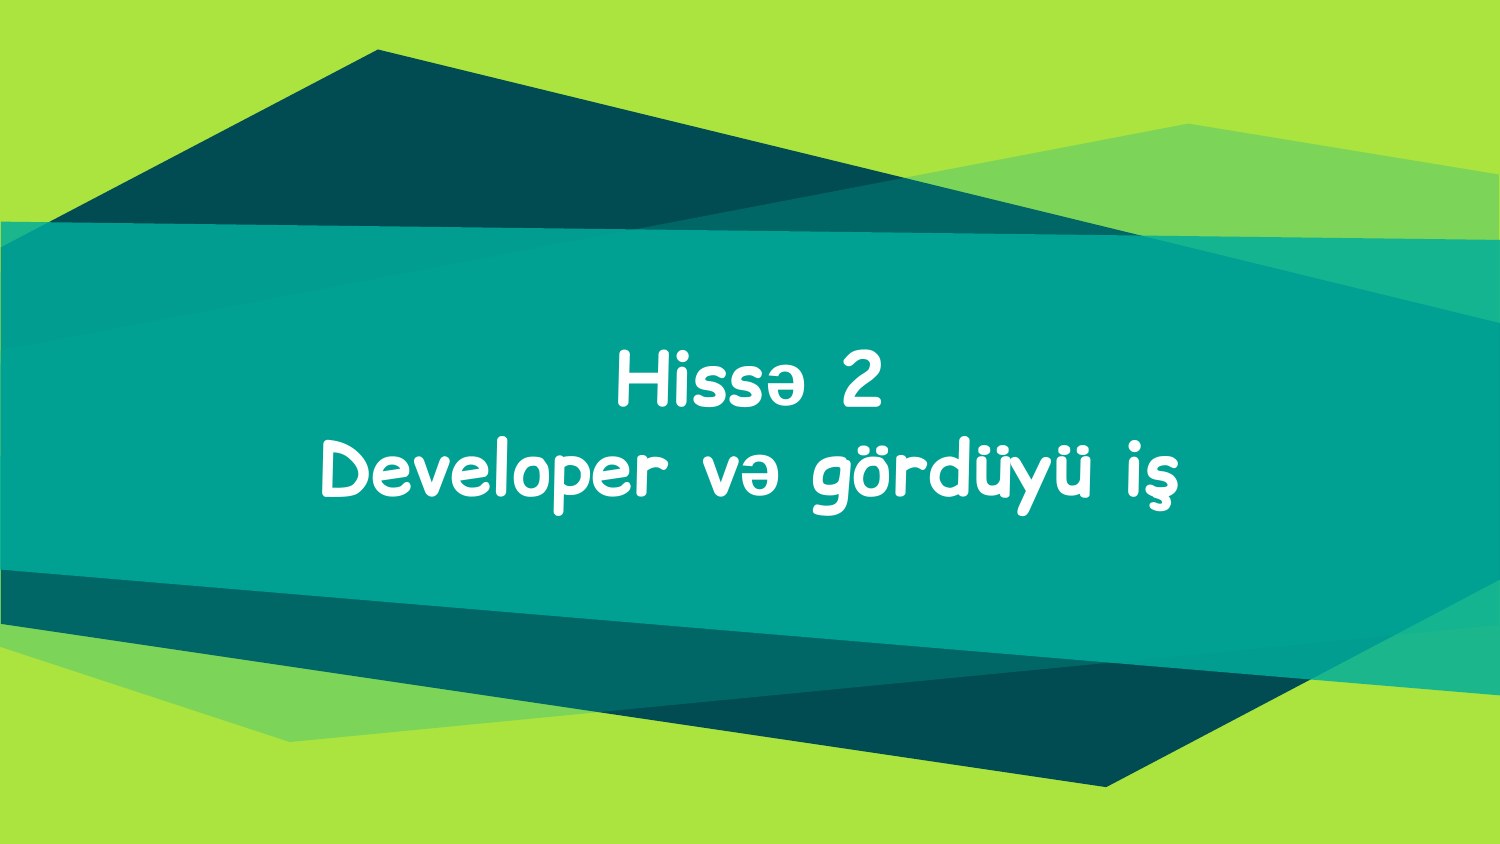

# Hissə 2 Developer və gördüyü iş